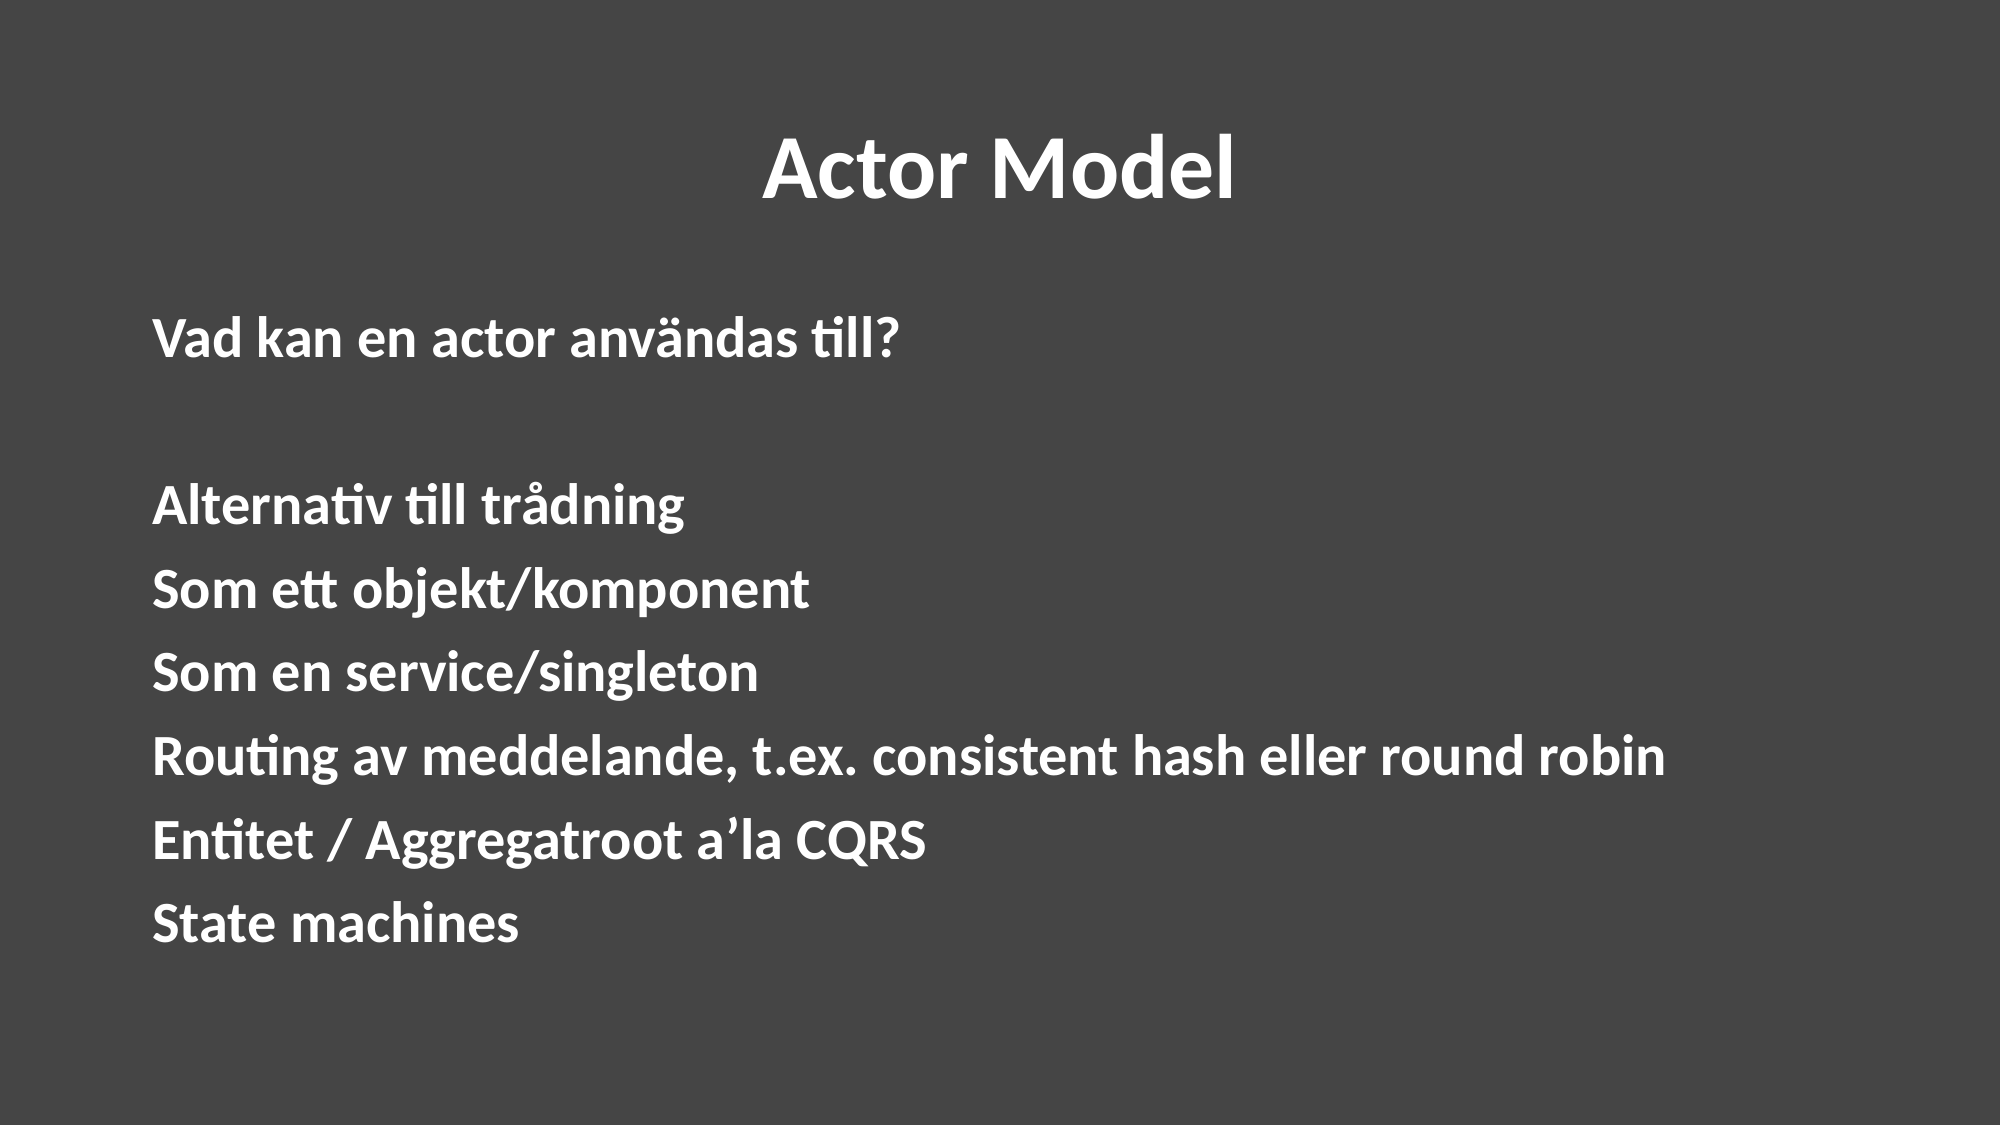

# Actor Model
Vad kan en actor användas till?

Alternativ till trådning
Som ett objekt/komponent
Som en service/singleton
Routing av meddelande, t.ex. consistent hash eller round robin
Entitet / Aggregatroot a’la CQRS
State machines